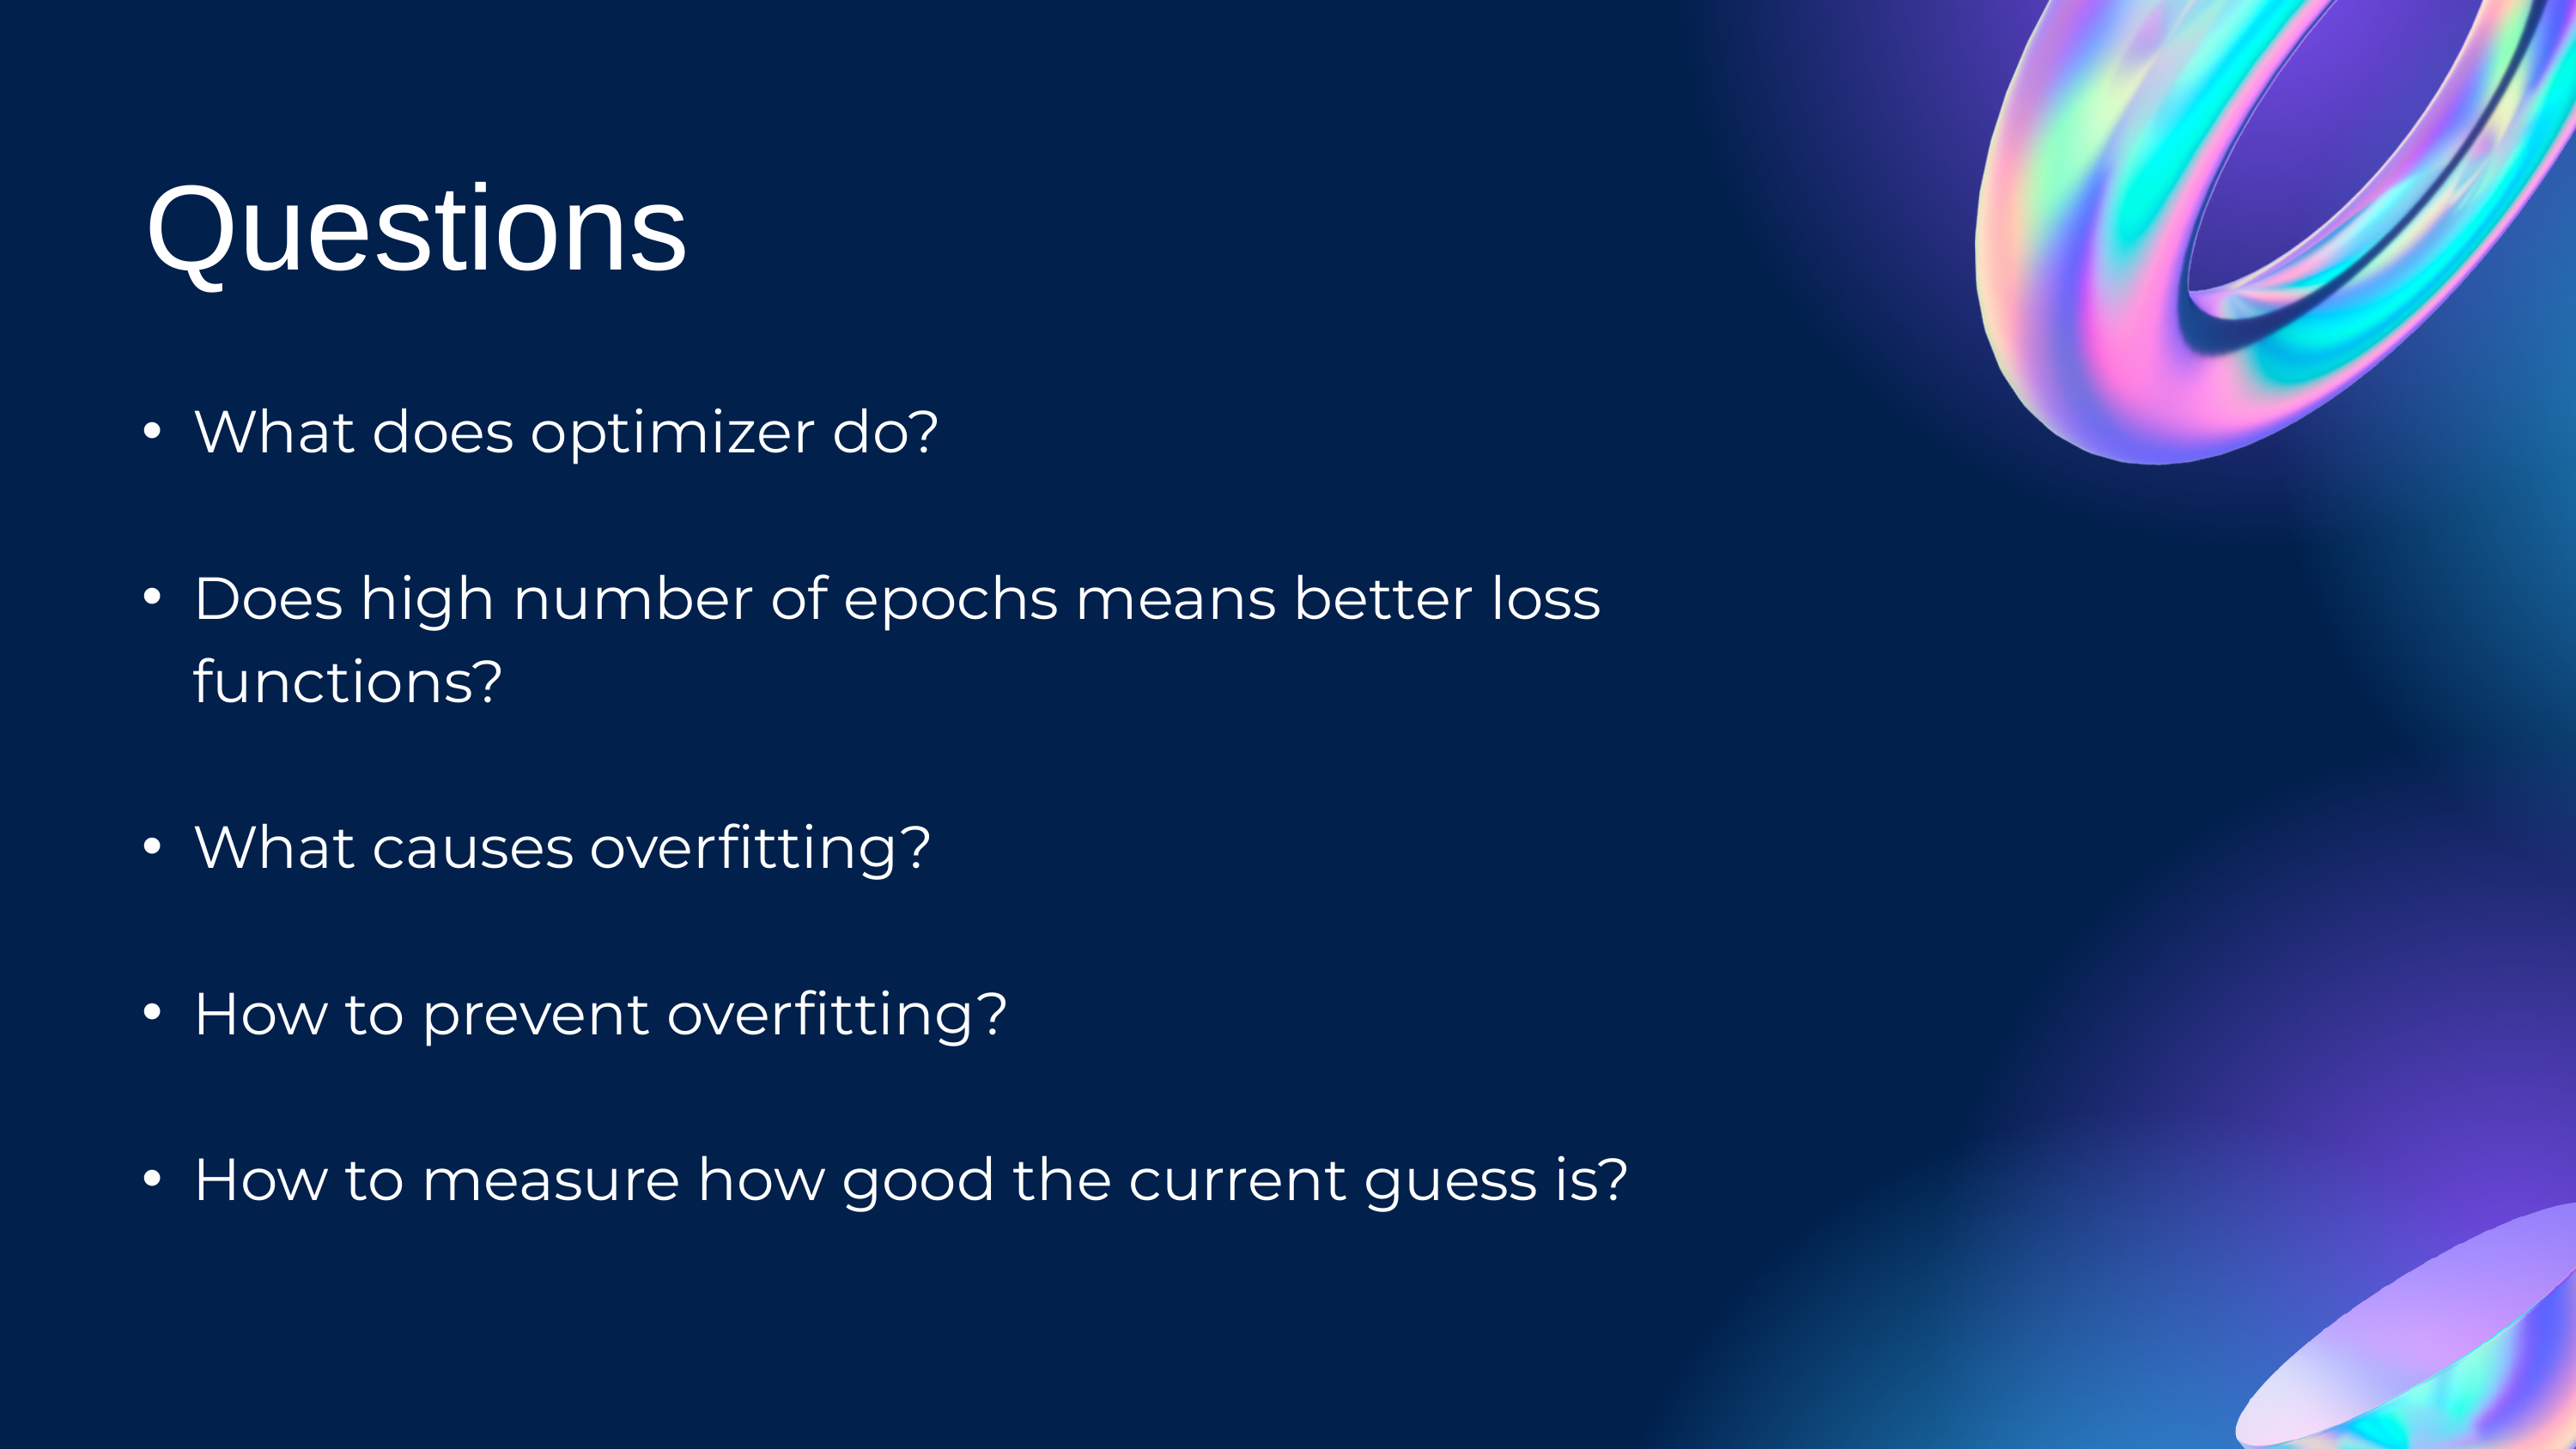

Questions
What does optimizer do?

Does high number of epochs means better loss functions?

What causes overfitting?

How to prevent overfitting?

How to measure how good the current guess is?